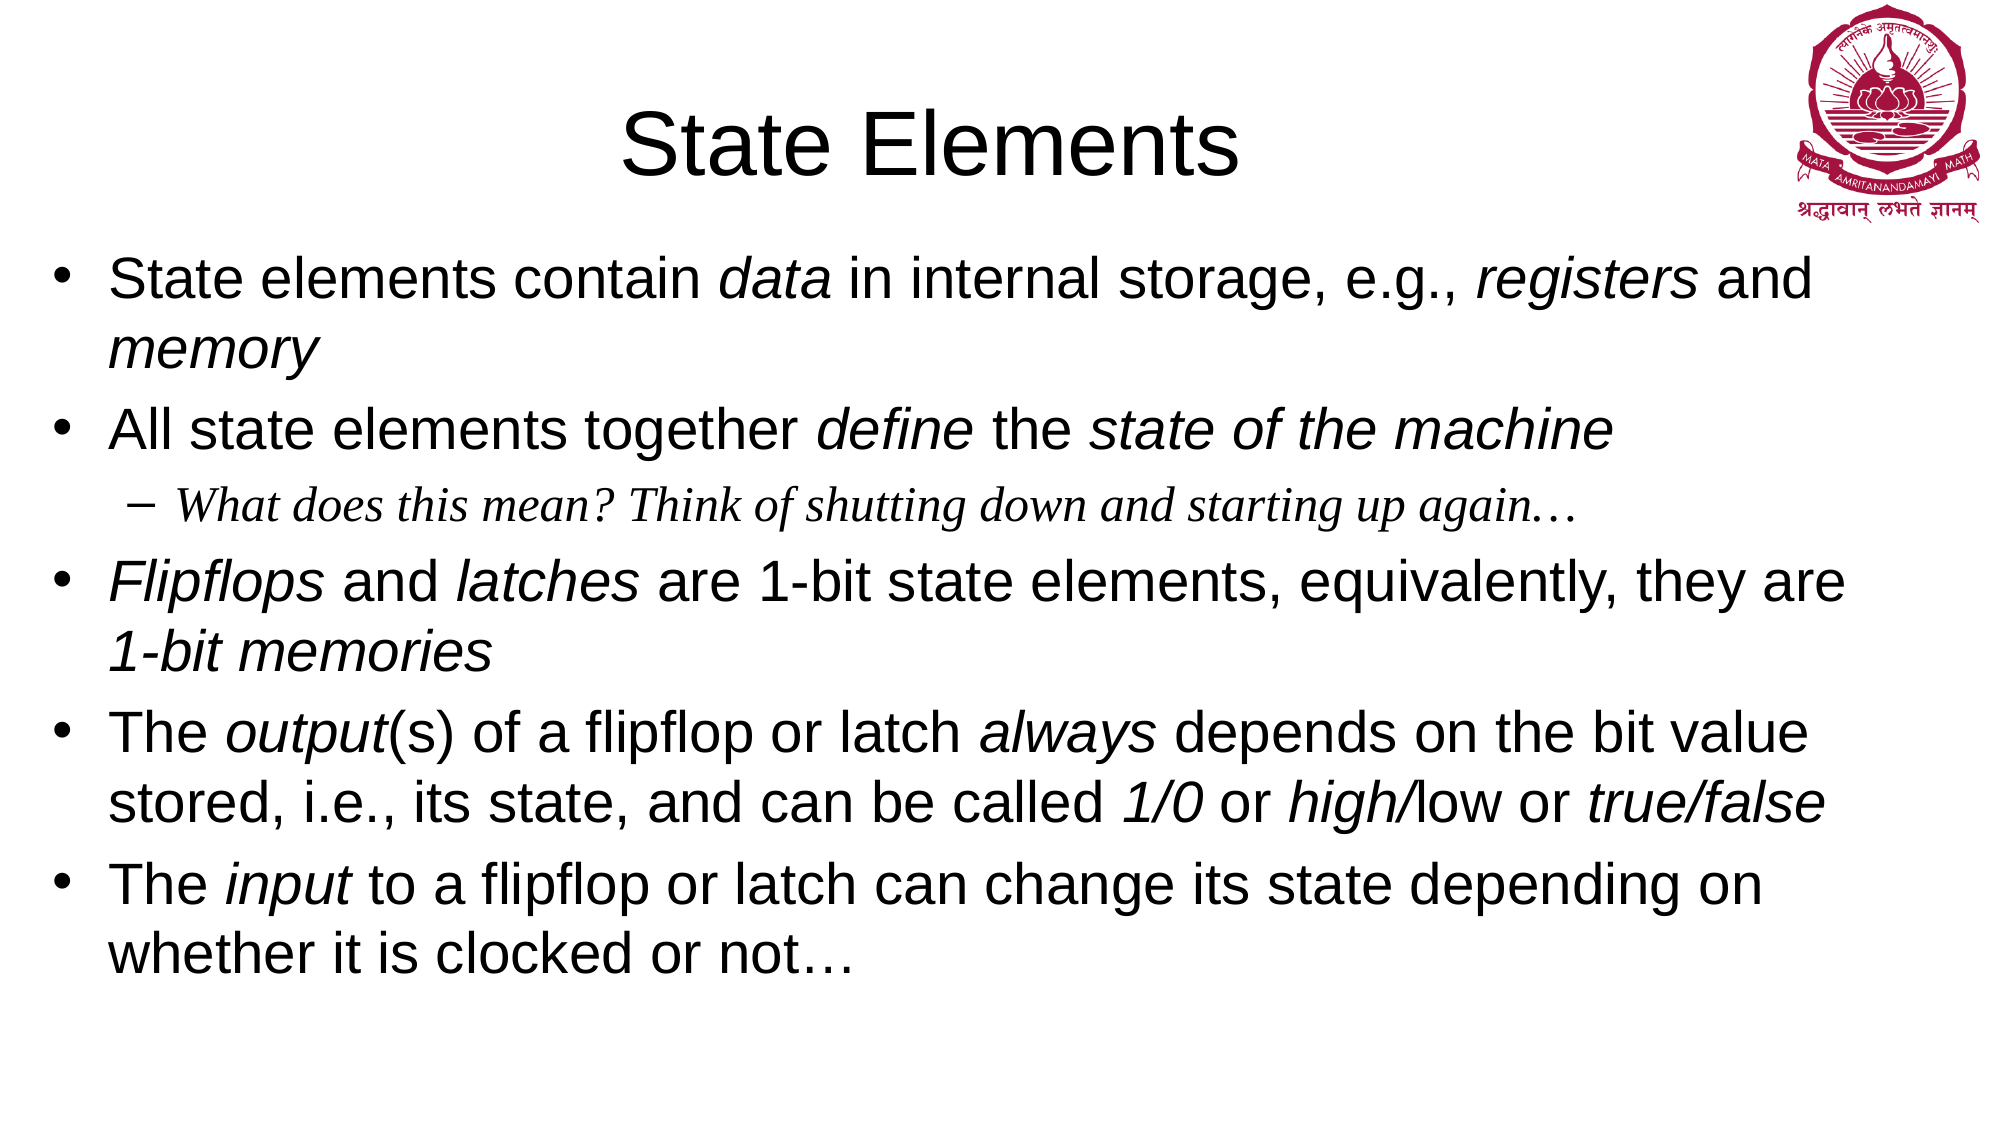

# State Elements
State elements contain data in internal storage, e.g., registers and memory
All state elements together define the state of the machine
What does this mean? Think of shutting down and starting up again…
Flipflops and latches are 1-bit state elements, equivalently, they are 1-bit memories
The output(s) of a flipflop or latch always depends on the bit value stored, i.e., its state, and can be called 1/0 or high/low or true/false
The input to a flipflop or latch can change its state depending on whether it is clocked or not…